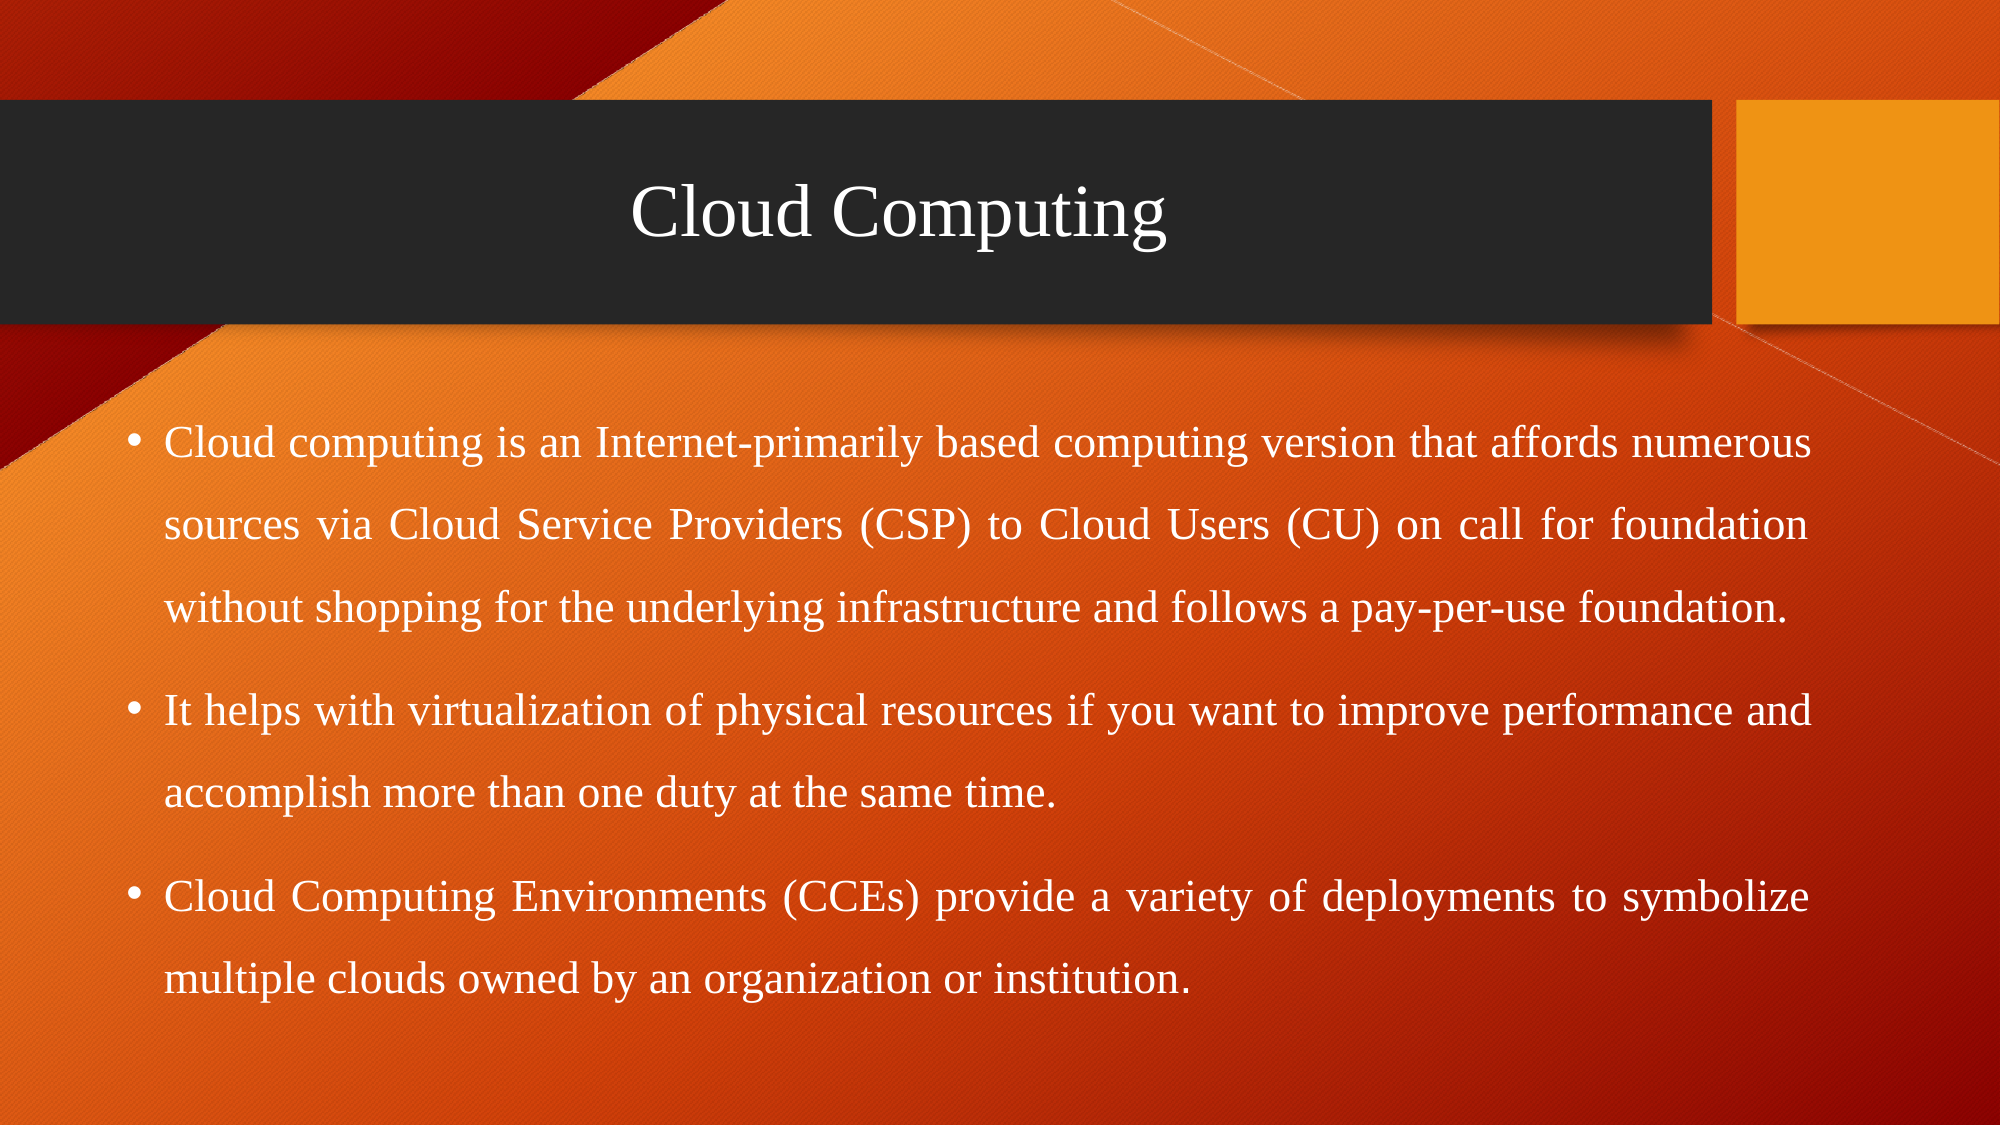

# Cloud Computing
Cloud computing is an Internet-primarily based computing version that affords numerous  sources via Cloud Service Providers (CSP) to Cloud Users (CU) on call for foundation  without shopping for the underlying infrastructure and follows a pay-per-use foundation.
It helps with virtualization of physical resources if you want to improve performance and  accomplish more than one duty at the same time.
Cloud Computing Environments (CCEs) provide a variety of deployments to symbolize  multiple clouds owned by an organization or institution.